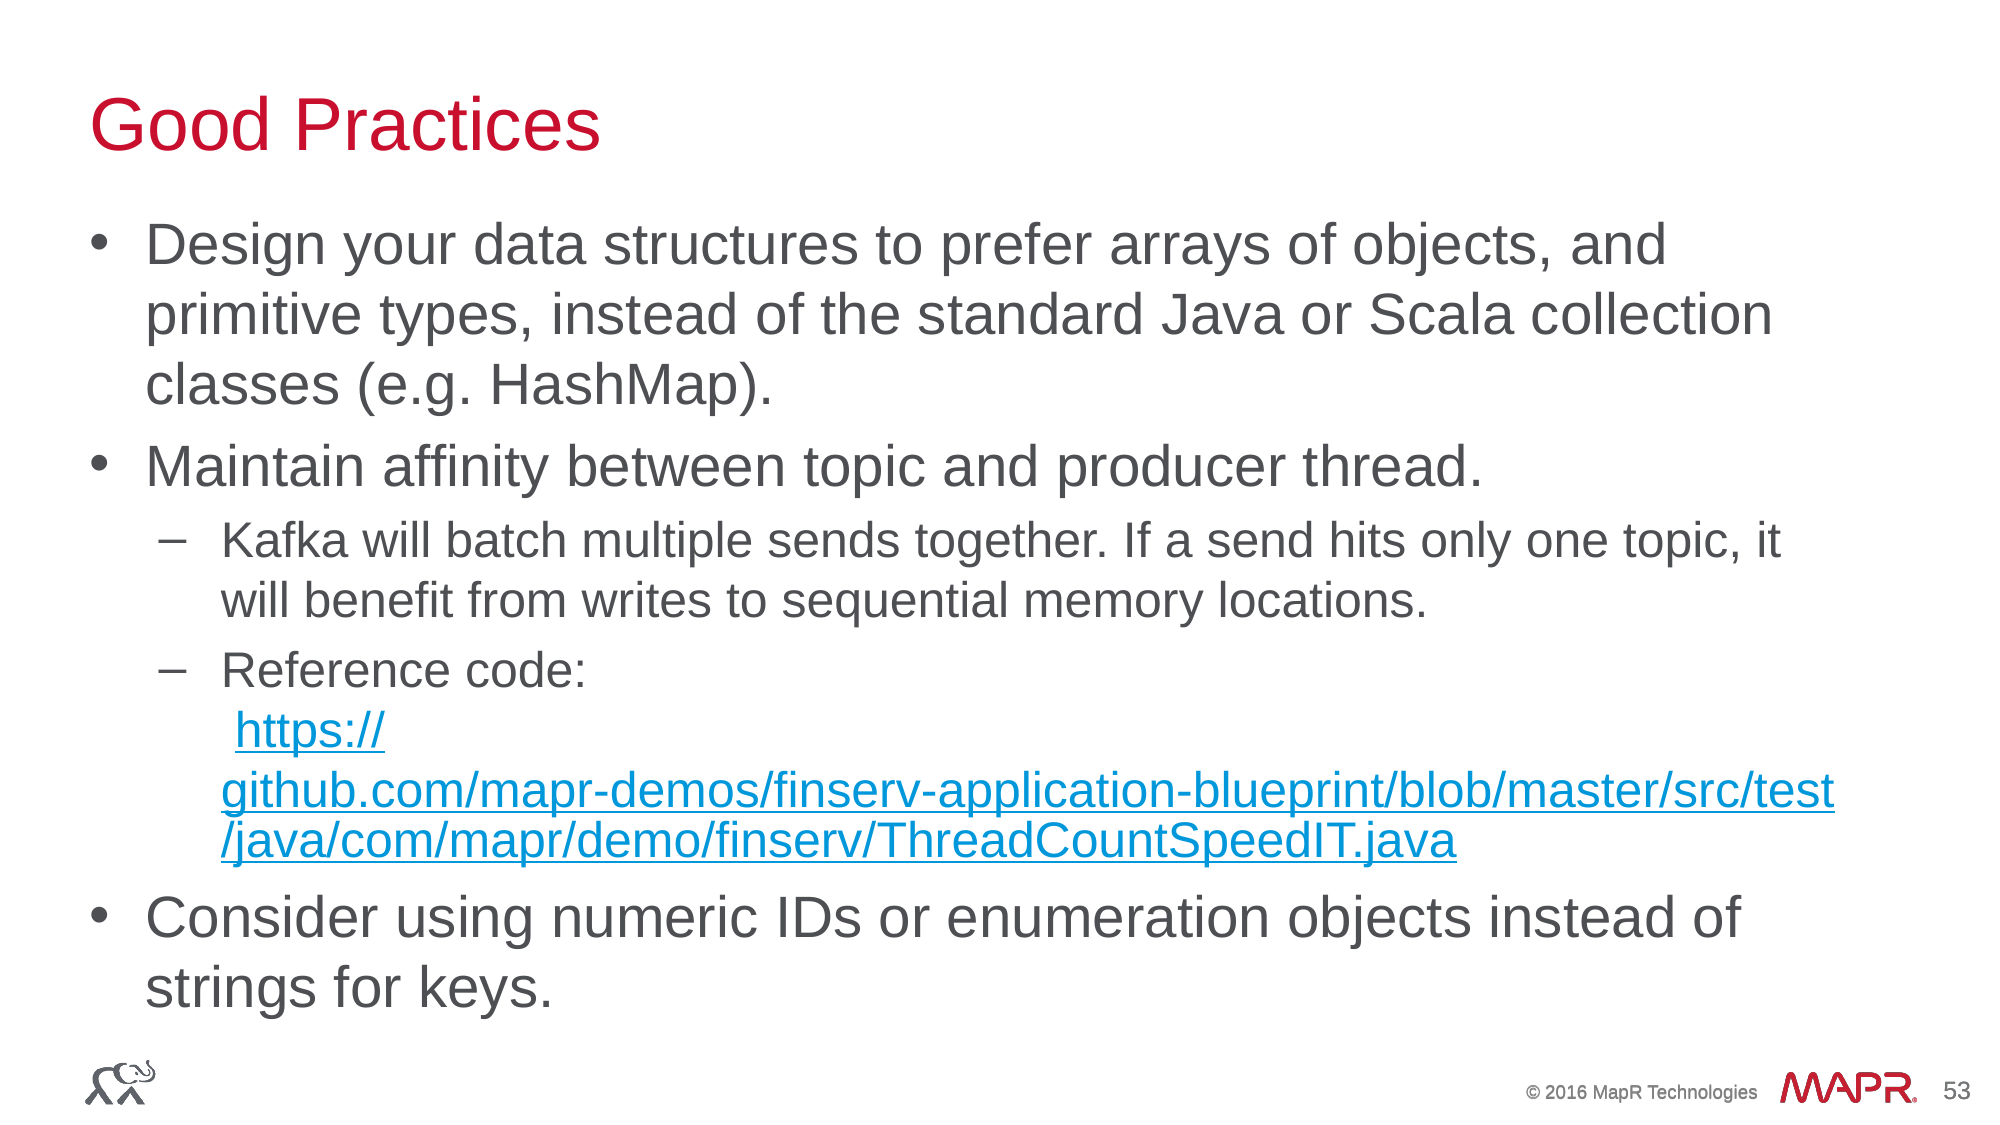

# Good Practices
Design your data structures to prefer arrays of objects, and primitive types, instead of the standard Java or Scala collection classes (e.g. HashMap).
Maintain affinity between topic and producer thread.
Kafka will batch multiple sends together. If a send hits only one topic, it will benefit from writes to sequential memory locations.
Reference code:
 https://github.com/mapr-demos/finserv-application-blueprint/blob/master/src/test/java/com/mapr/demo/finserv/ThreadCountSpeedIT.java
Consider using numeric IDs or enumeration objects instead of strings for keys.